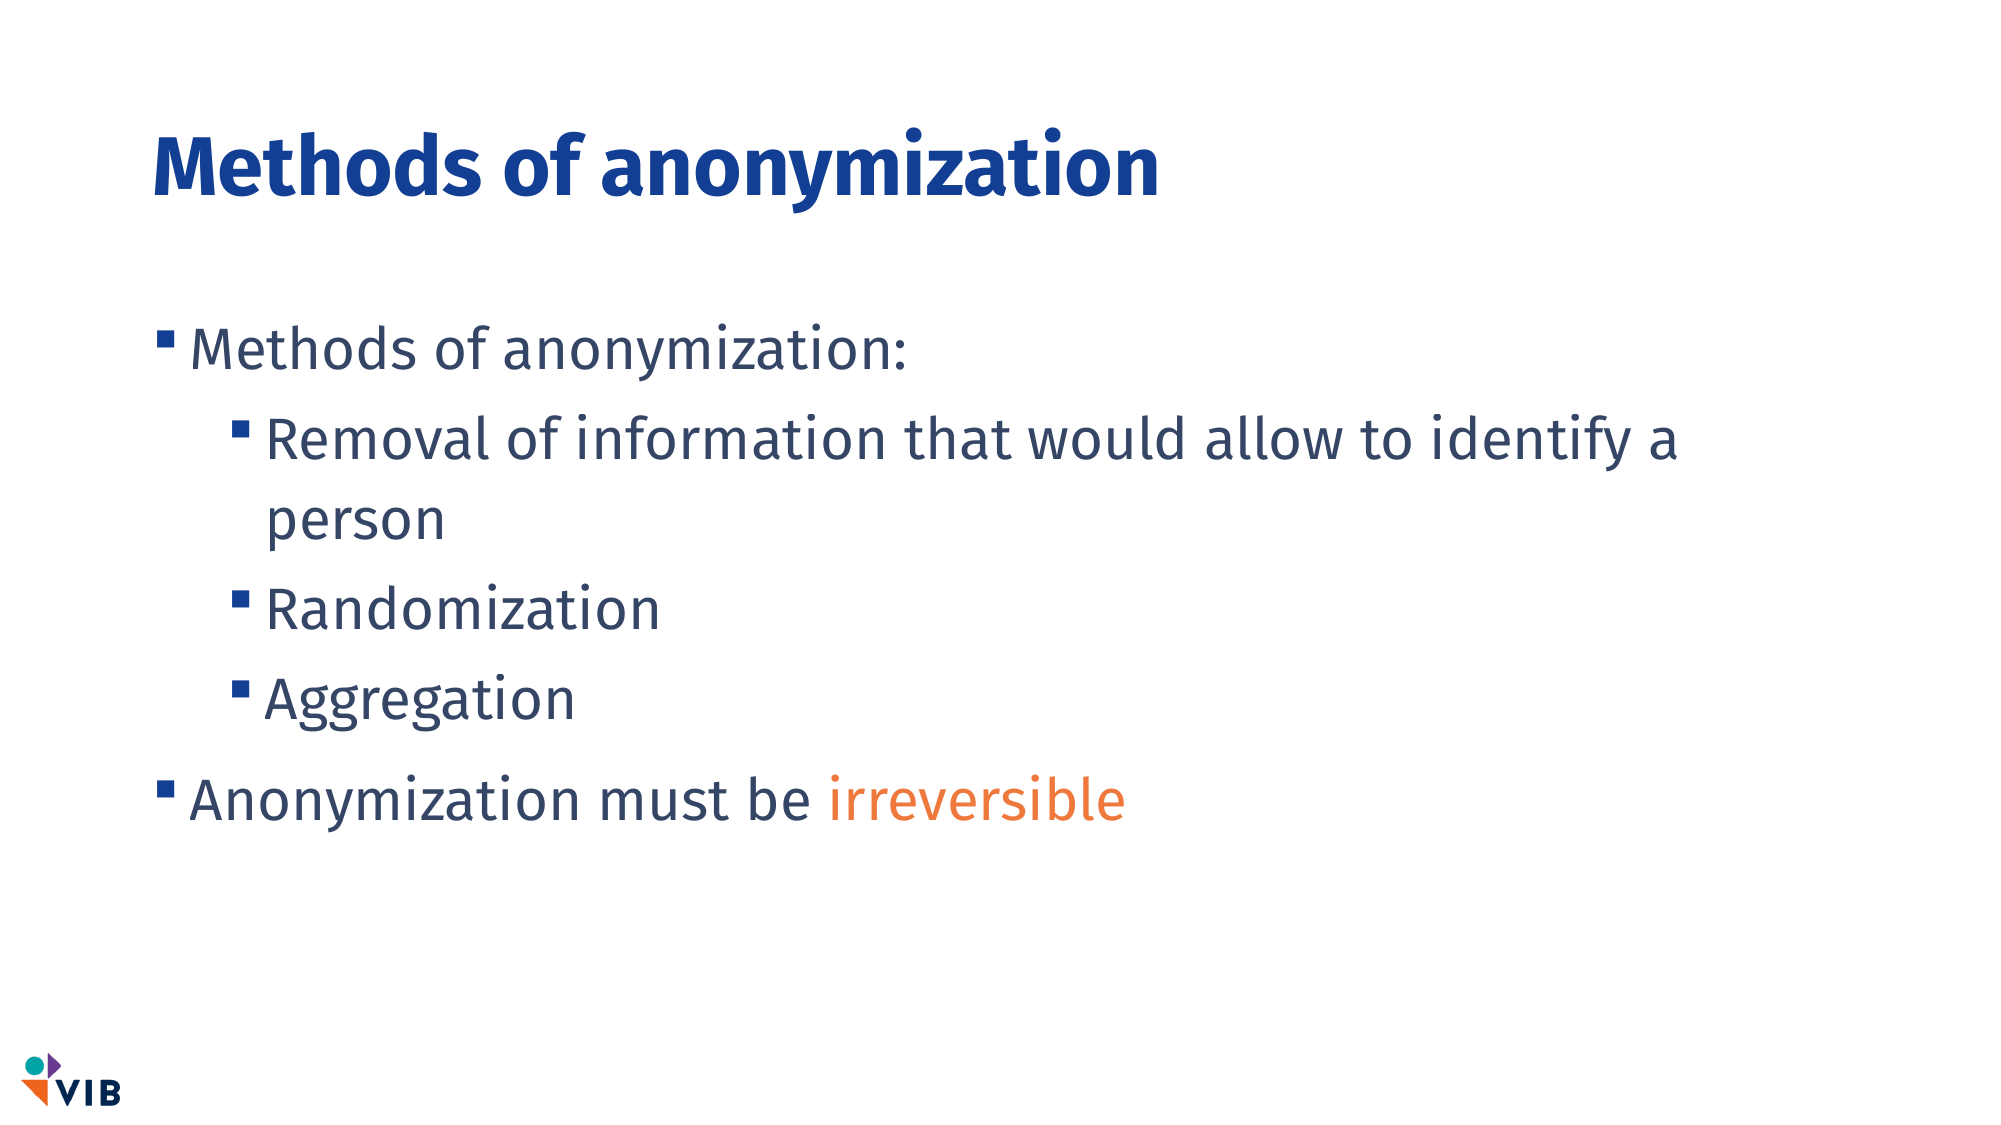

# Methods of anonymization
Methods of anonymization:
Removal of information that would allow to identify a person
Randomization
Aggregation
Anonymization must be irreversible